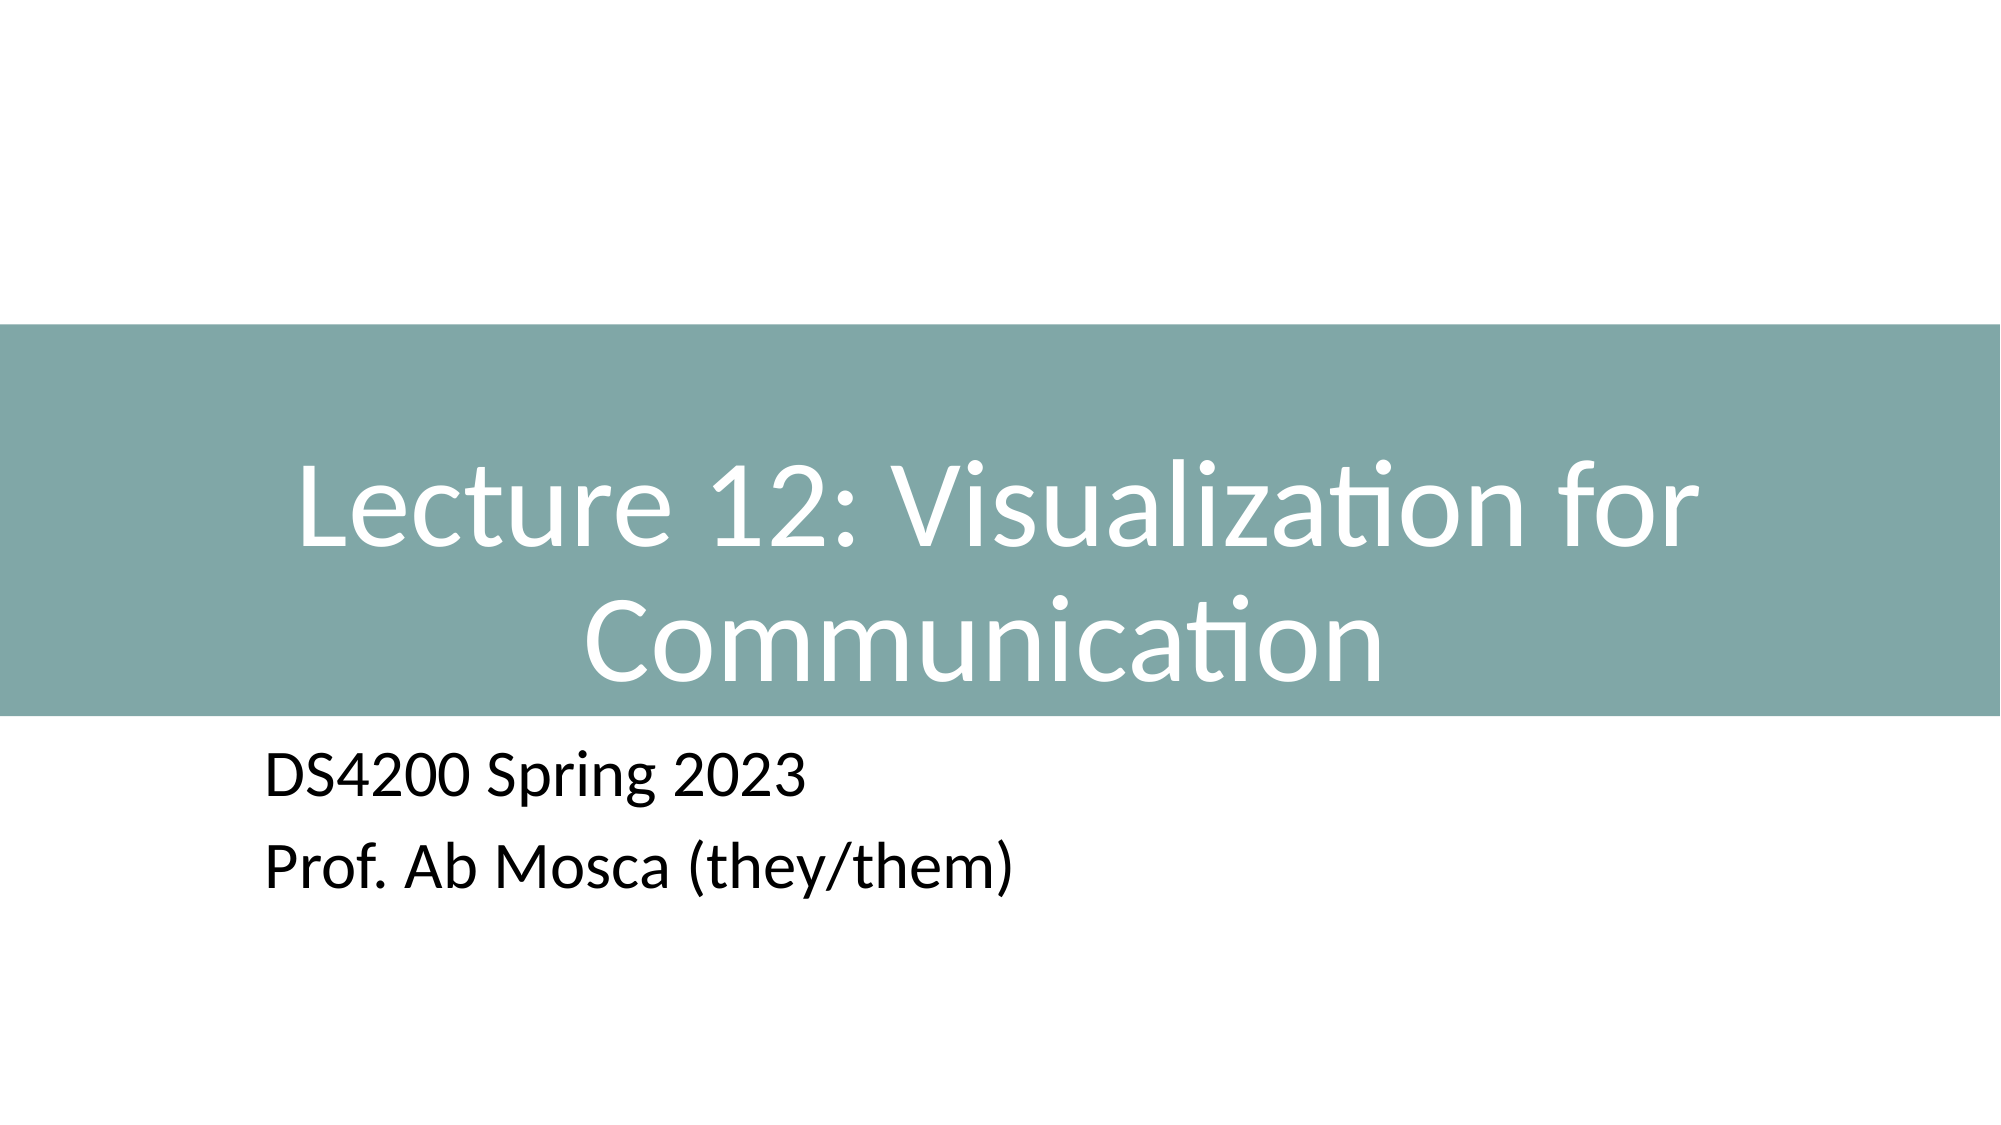

# Lecture 12: Visualization for Communication
DS4200 Spring 2023
Prof. Ab Mosca (they/them)